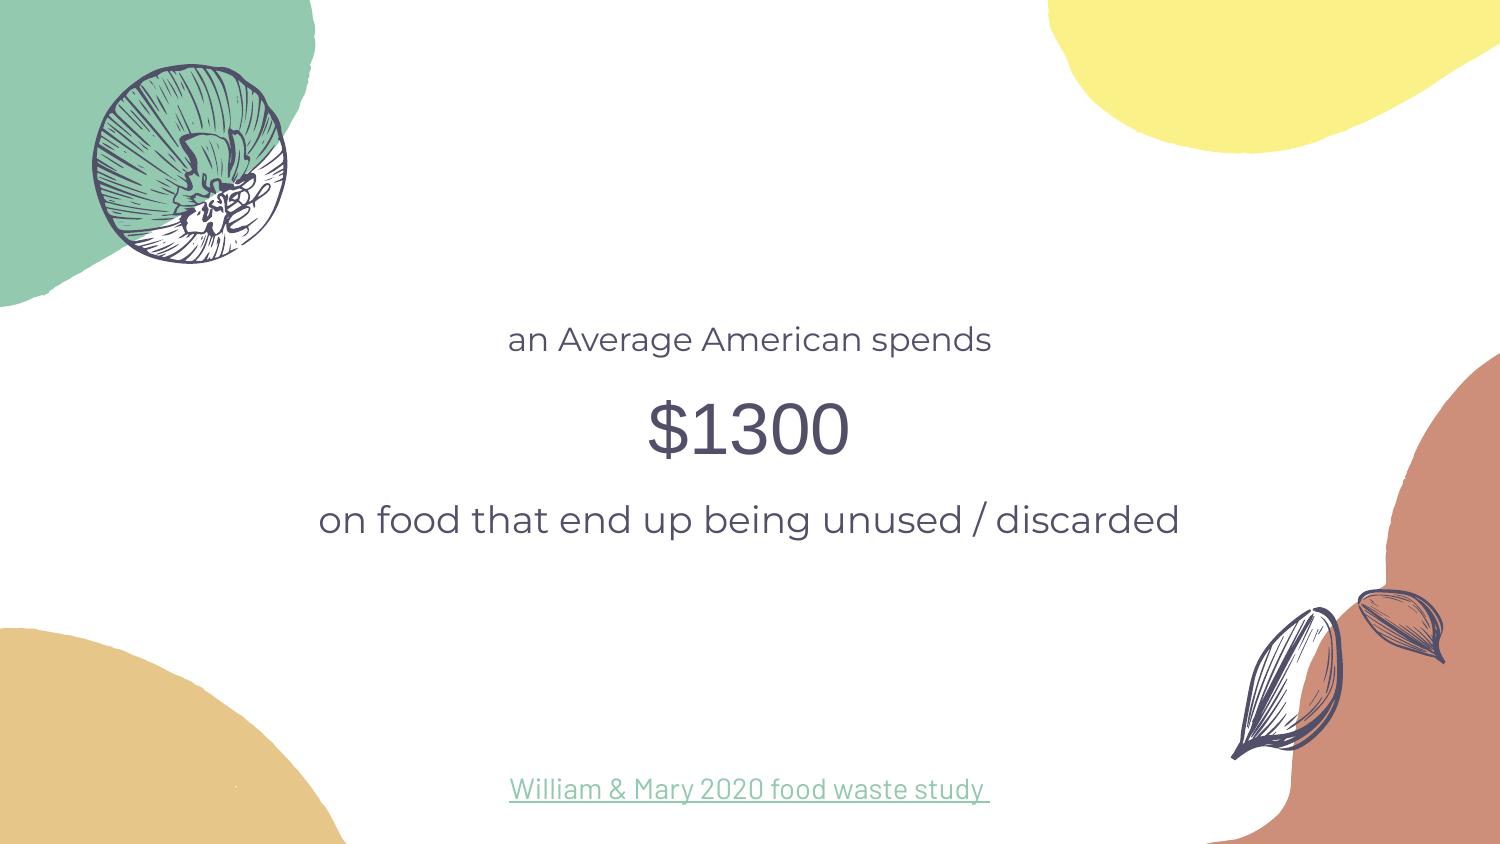

an Average American spends
$1300
on food that end up being unused / discarded
William & Mary 2020 food waste study